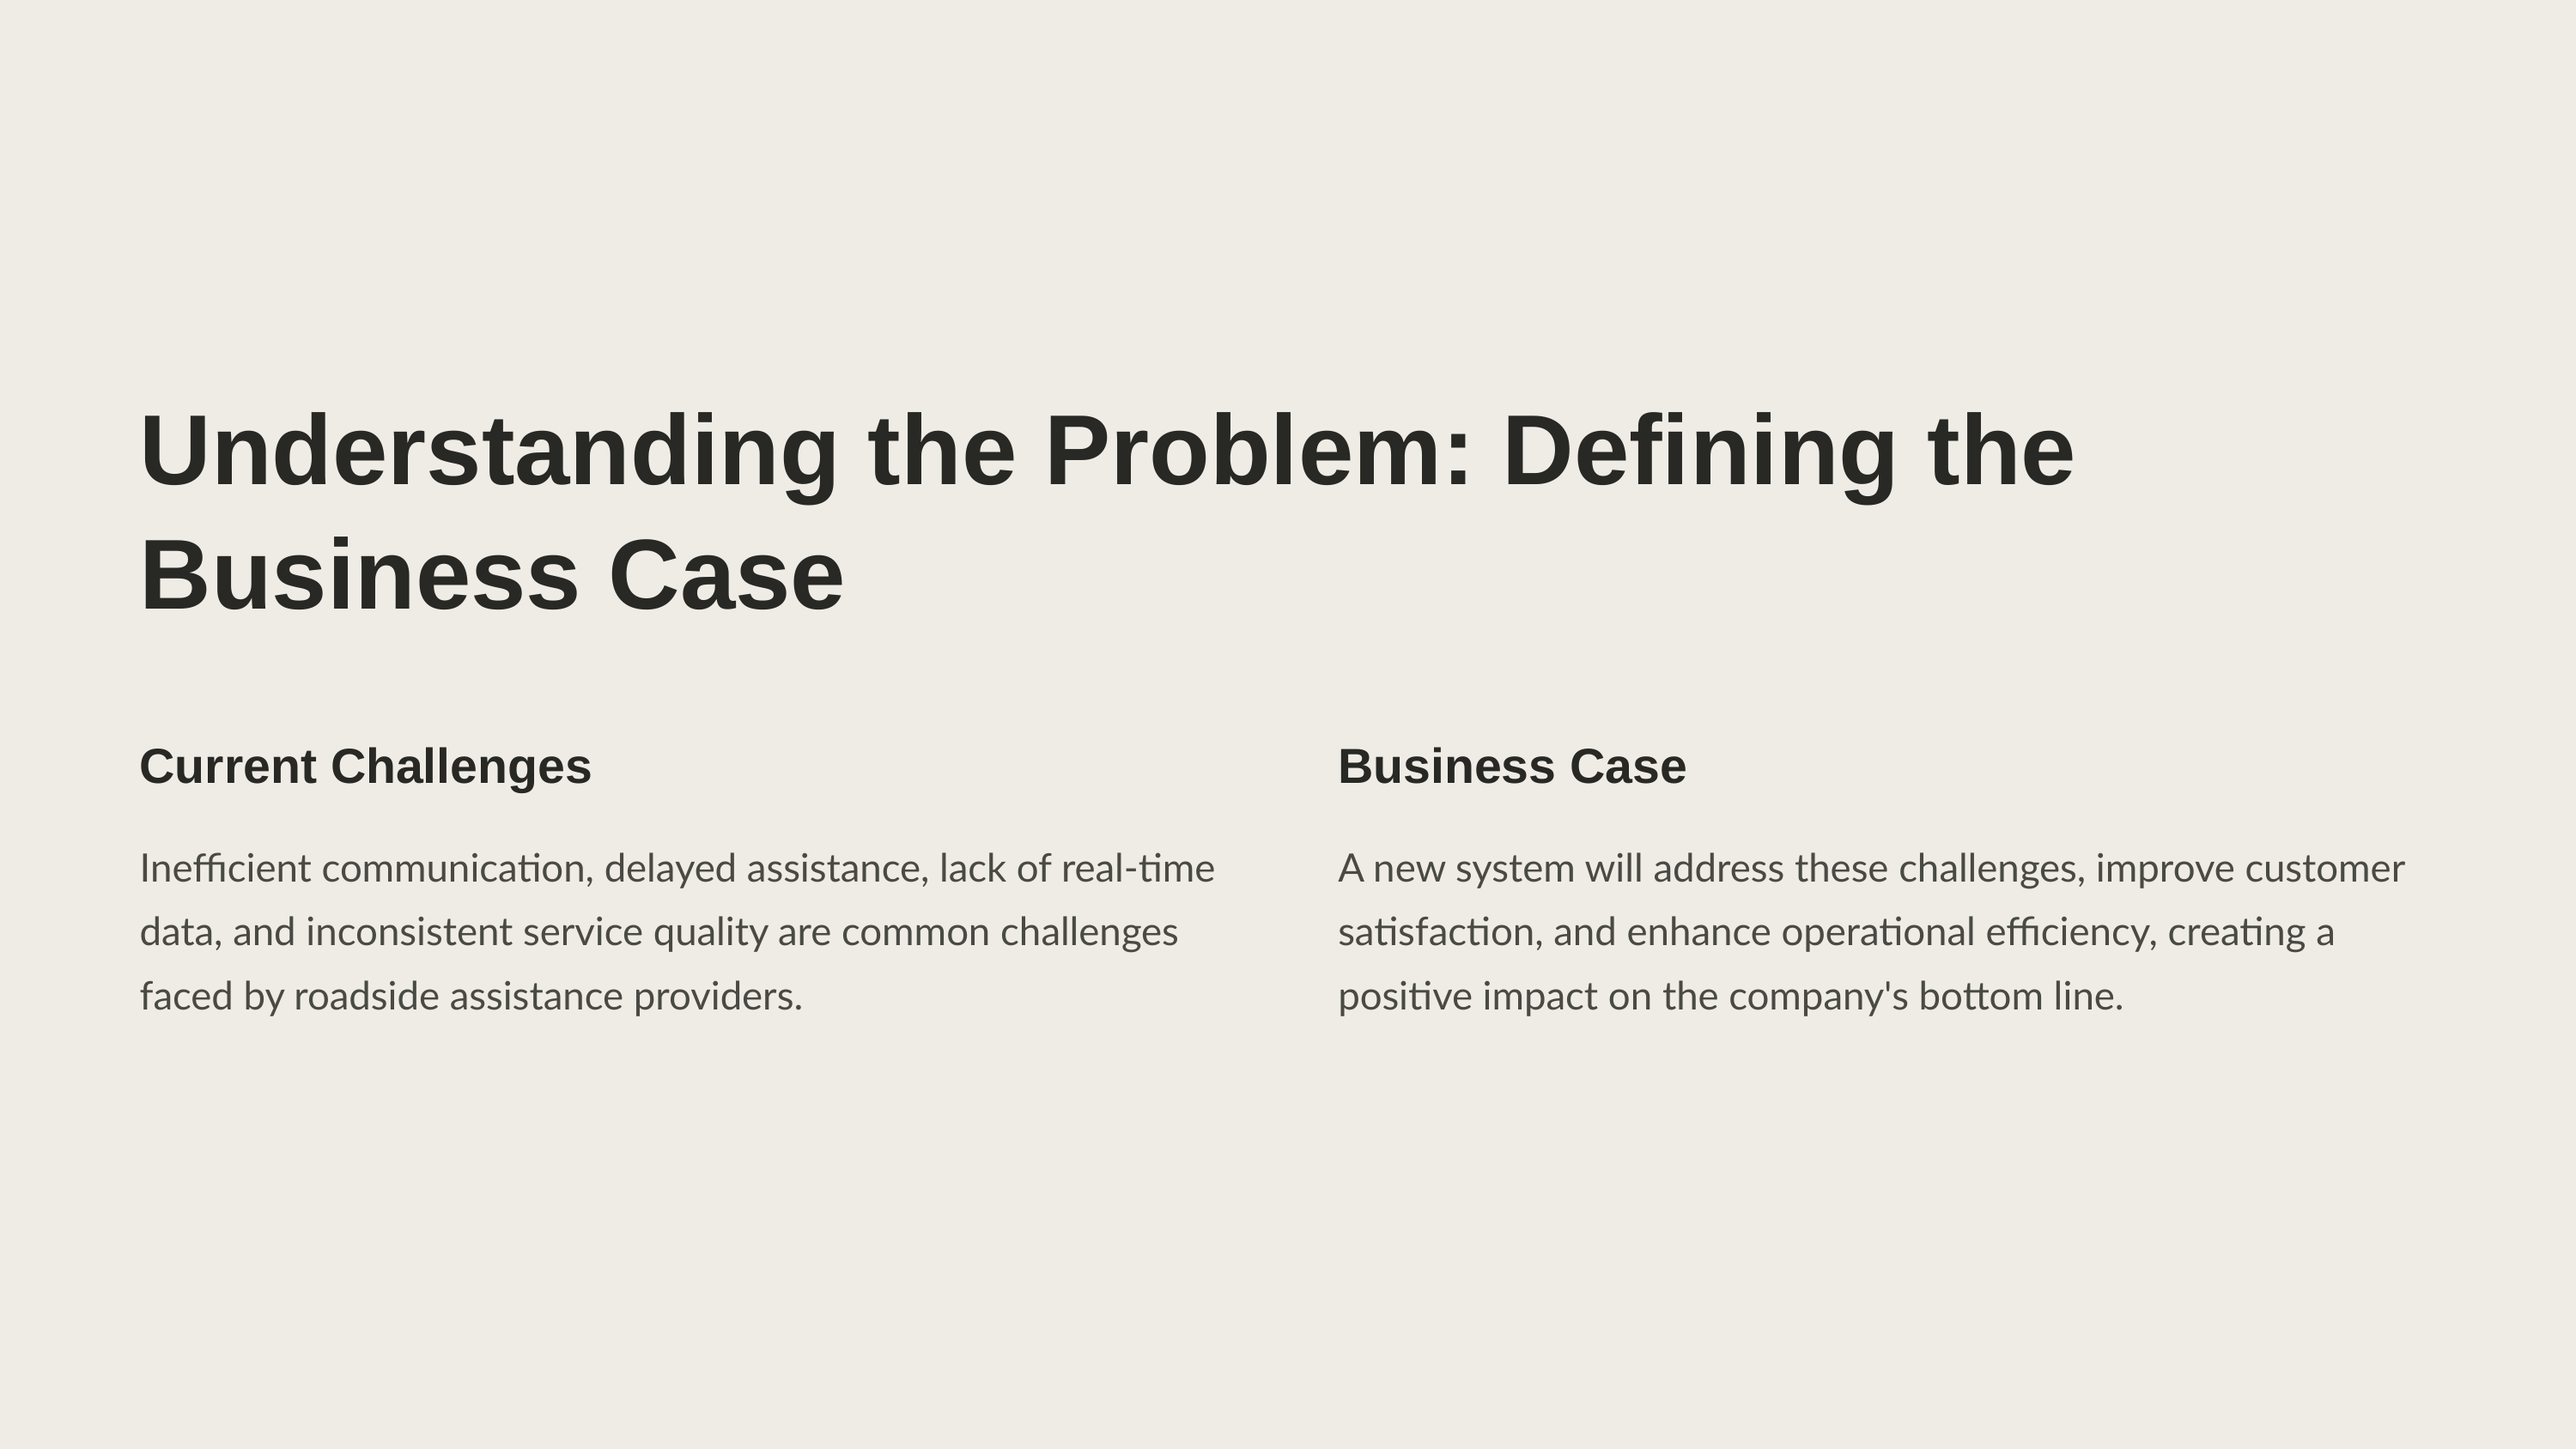

Understanding the Problem: Defining the Business Case

Current Challenges

Business Case

Inefficient communication, delayed assistance, lack of real-time data, and inconsistent service quality are common challenges faced by roadside assistance providers.

A new system will address these challenges, improve customer satisfaction, and enhance operational efficiency, creating a positive impact on the company's bottom line.